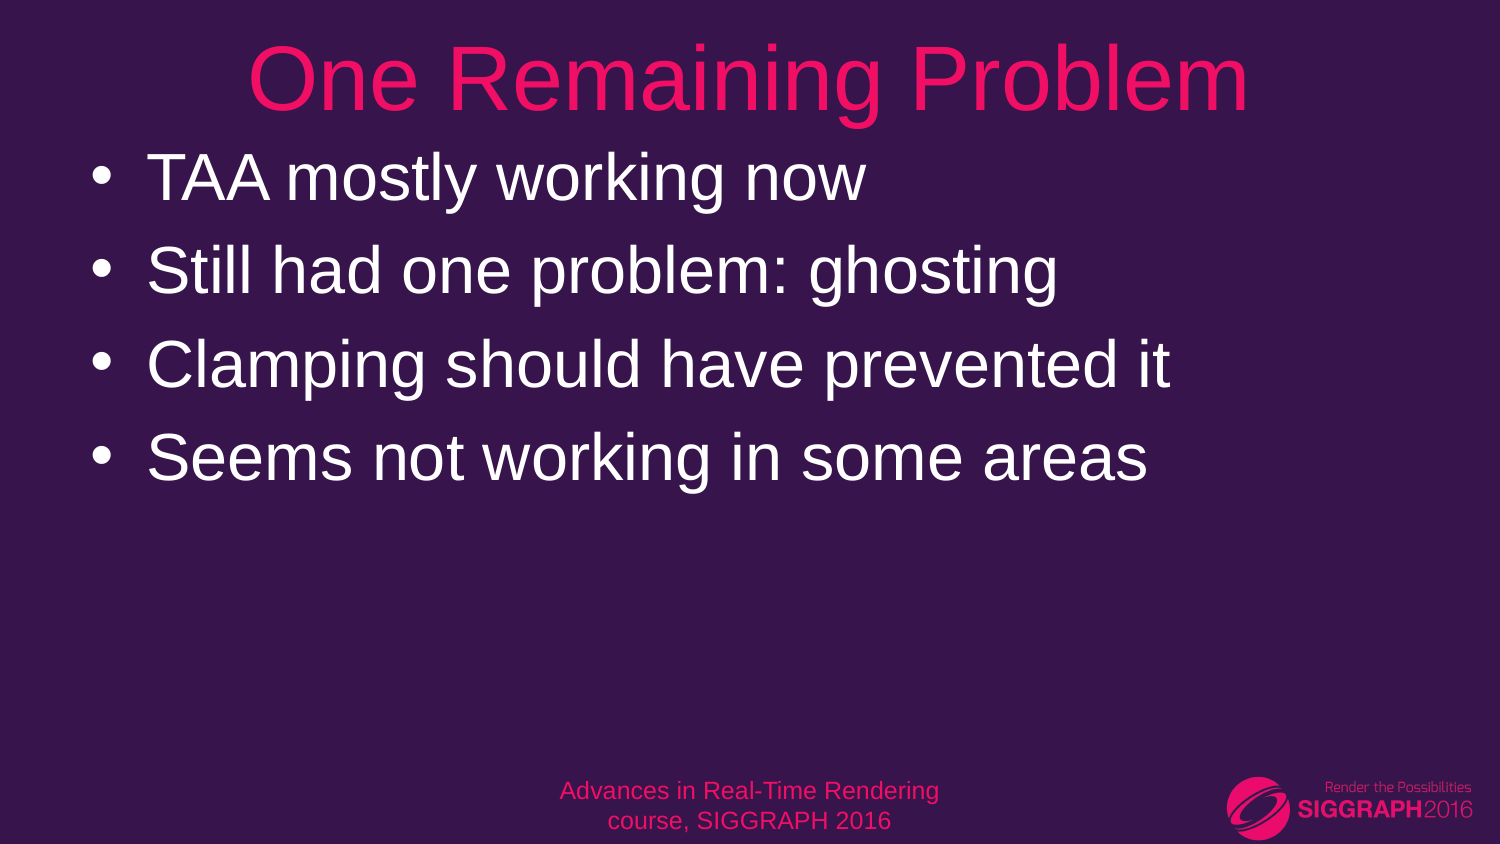

# One Remaining Problem
TAA mostly working now
Still had one problem: ghosting
Clamping should have prevented it
Seems not working in some areas

Advances in Real-Time Rendering course, SIGGRAPH 2016